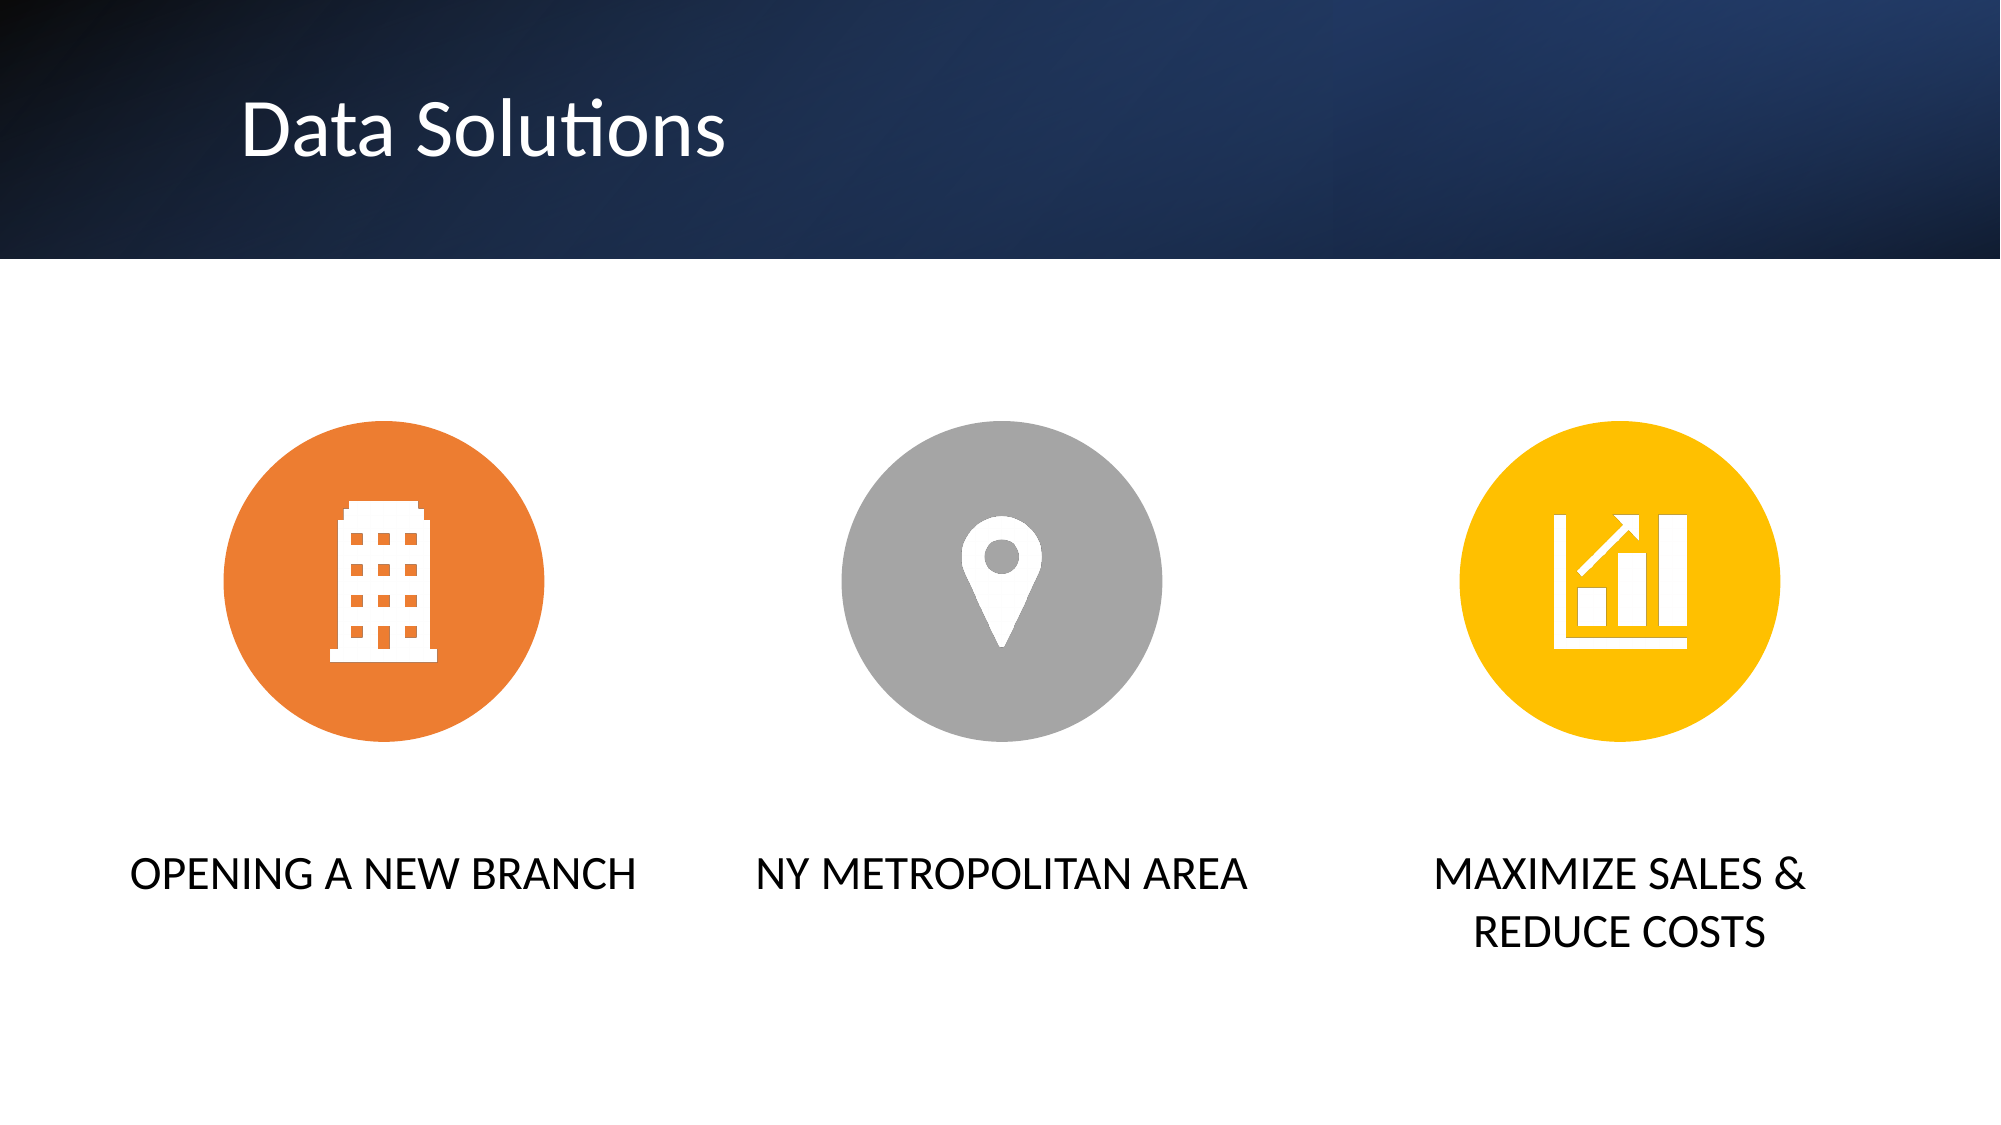

# Data Solutions
Opening a new Branch
NY Metropolitan Area
Maximize Sales & Reduce Costs